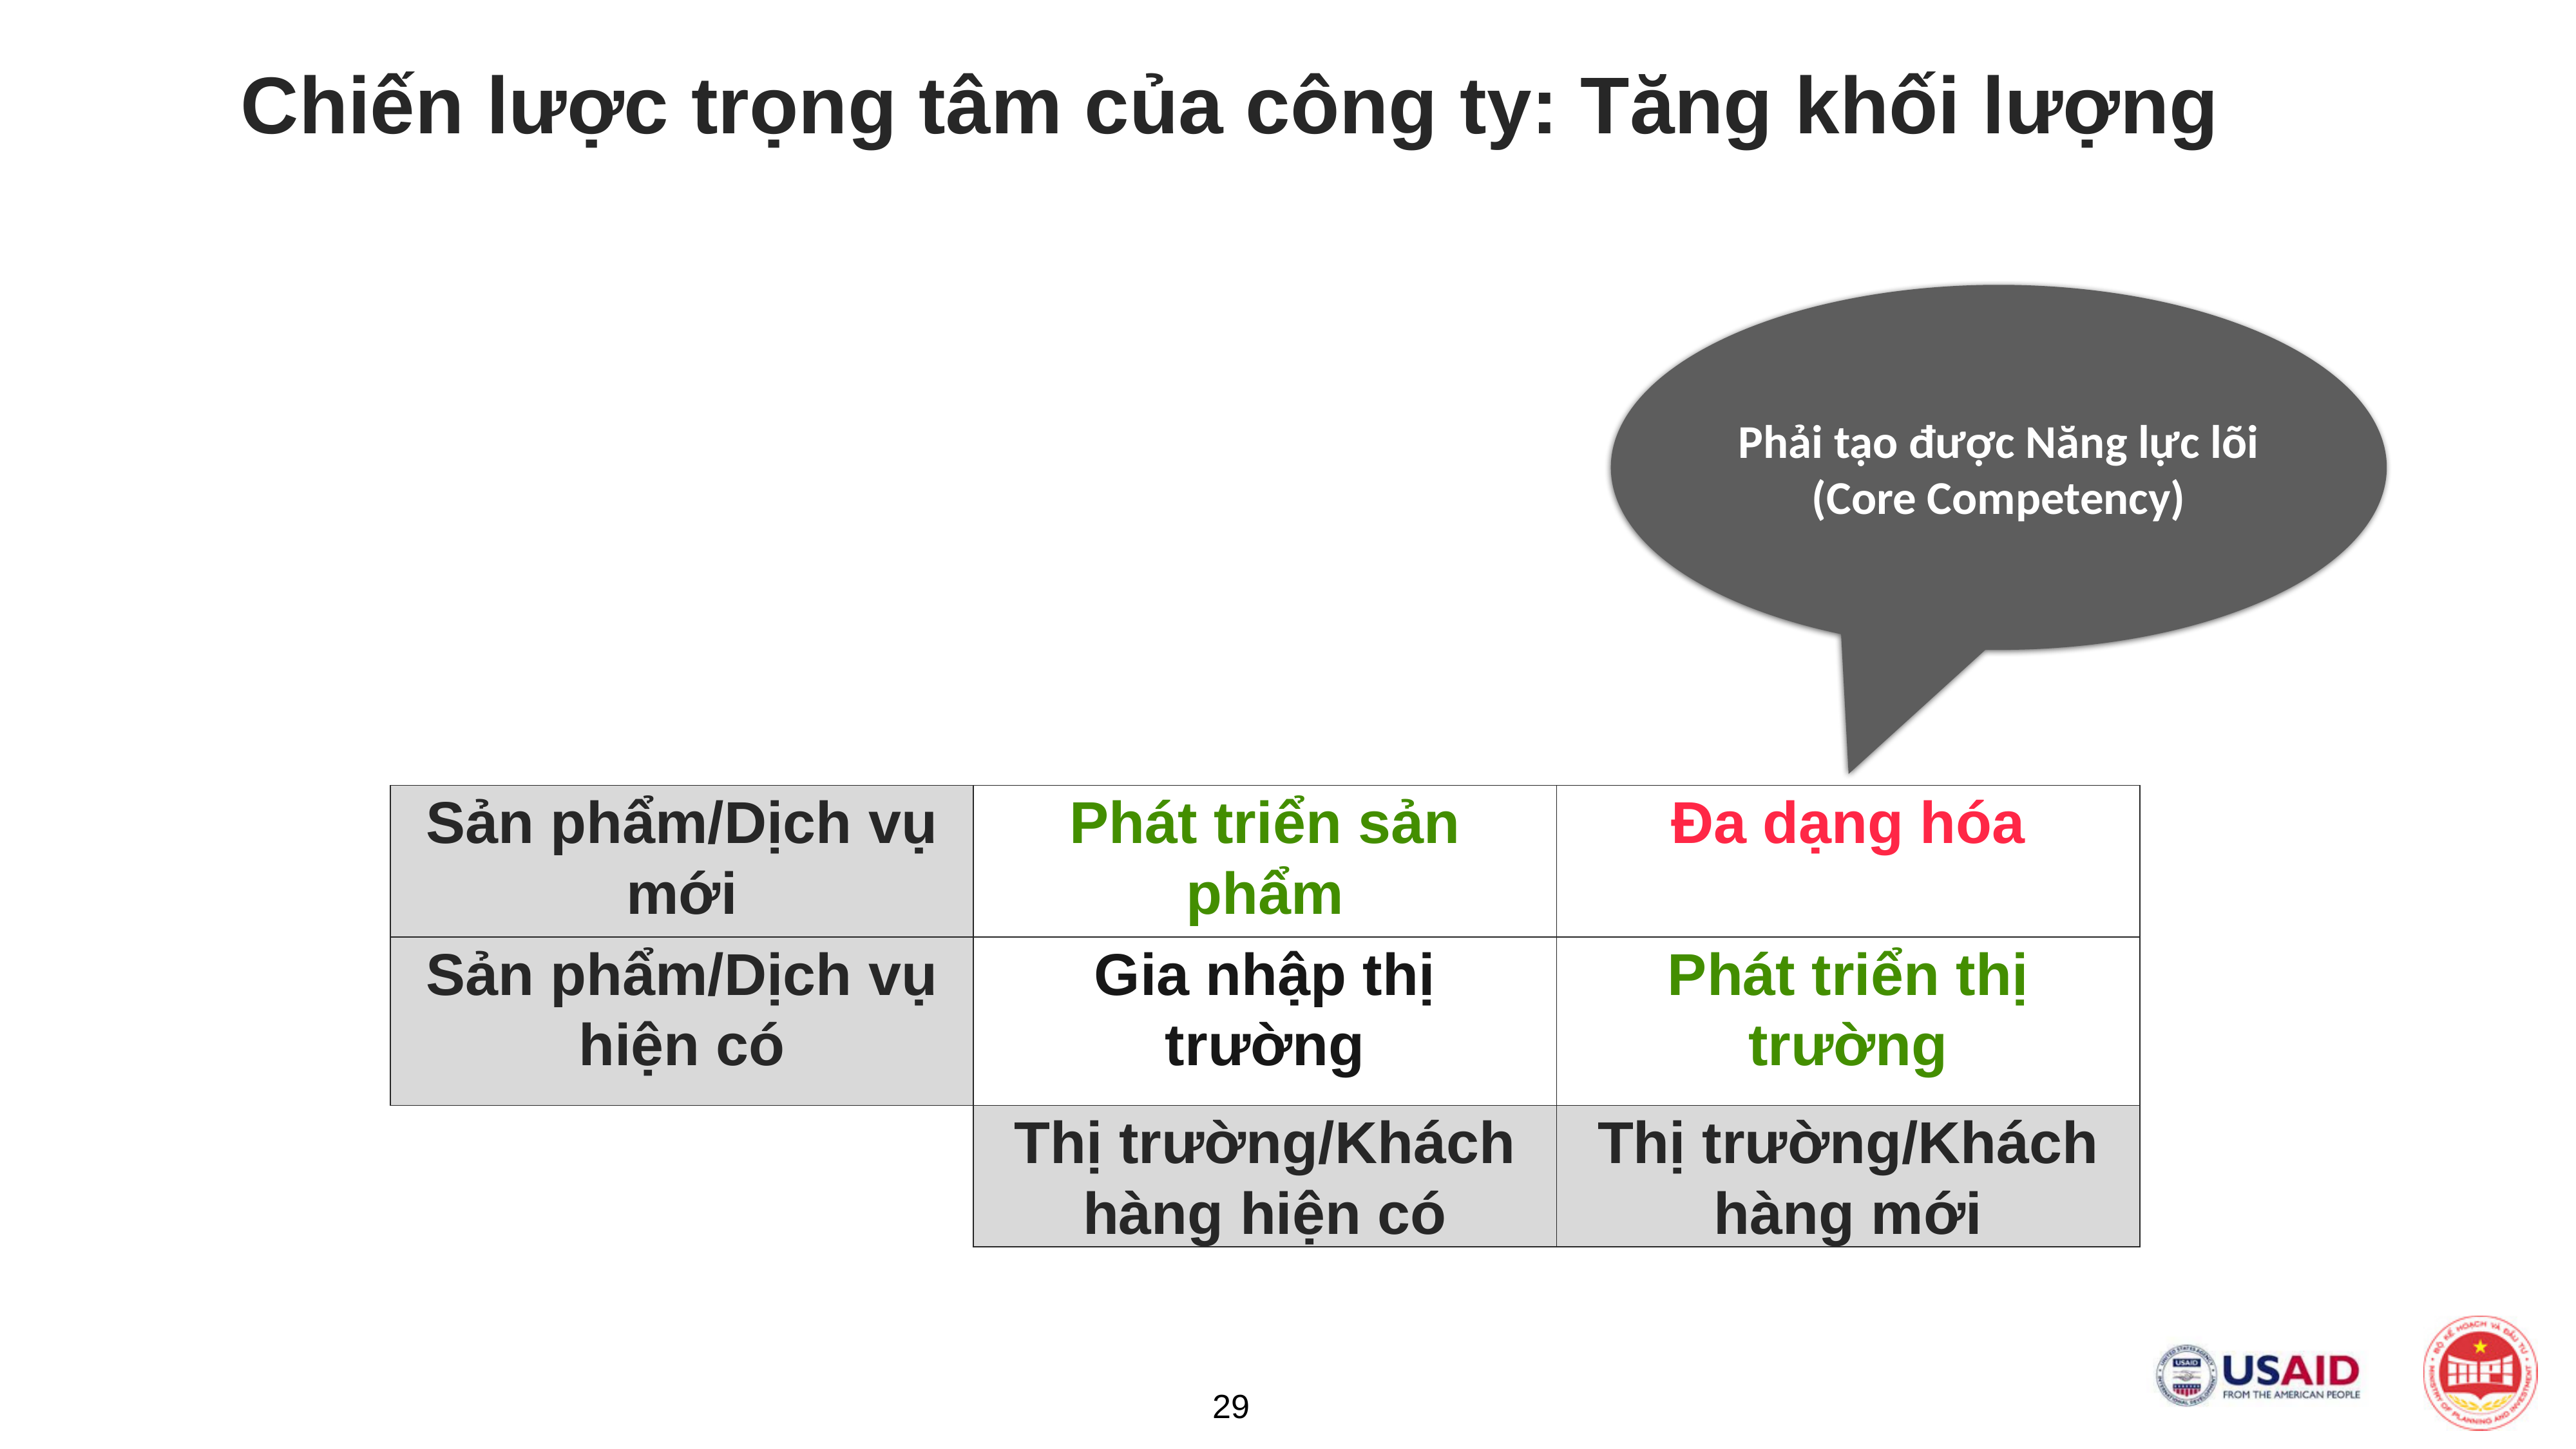

Chiến lược trọng tâm của công ty: Tăng khối lượng
Phải tạo được Năng lực lõi
(Core Competency)
| Sản phẩm/Dịch vụ mới | Phát triển sản phẩm | Đa dạng hóa |
| --- | --- | --- |
| Sản phẩm/Dịch vụ hiện có | Gia nhập thị trường | Phát triển thị trường |
|  | Thị trường/Khách hàng hiện có | Thị trường/Khách hàng mới |